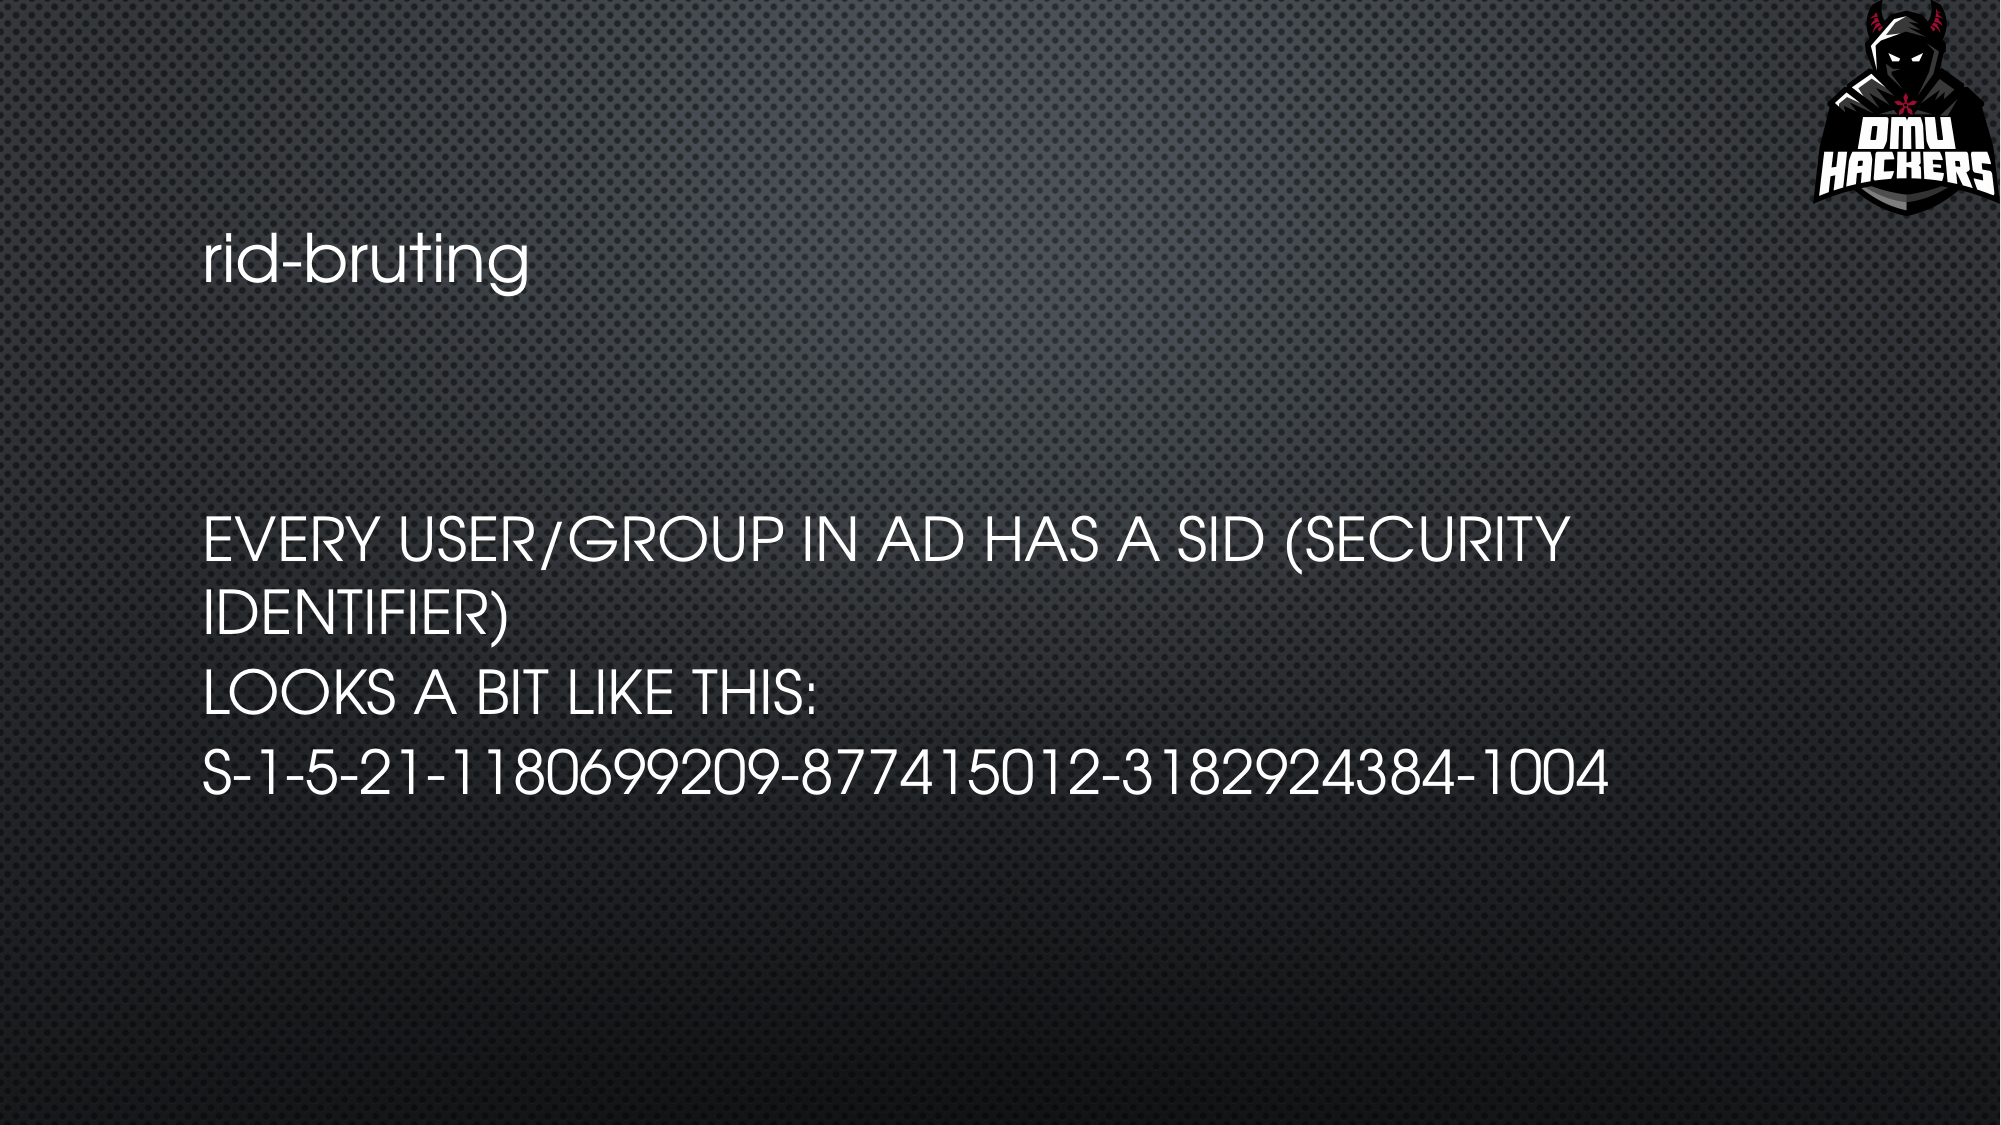

# rid-bruting
Every user/group in AD has a SID (Security Identifier)
Looks a bit like this:
S-1-5-21-1180699209-877415012-3182924384-1004